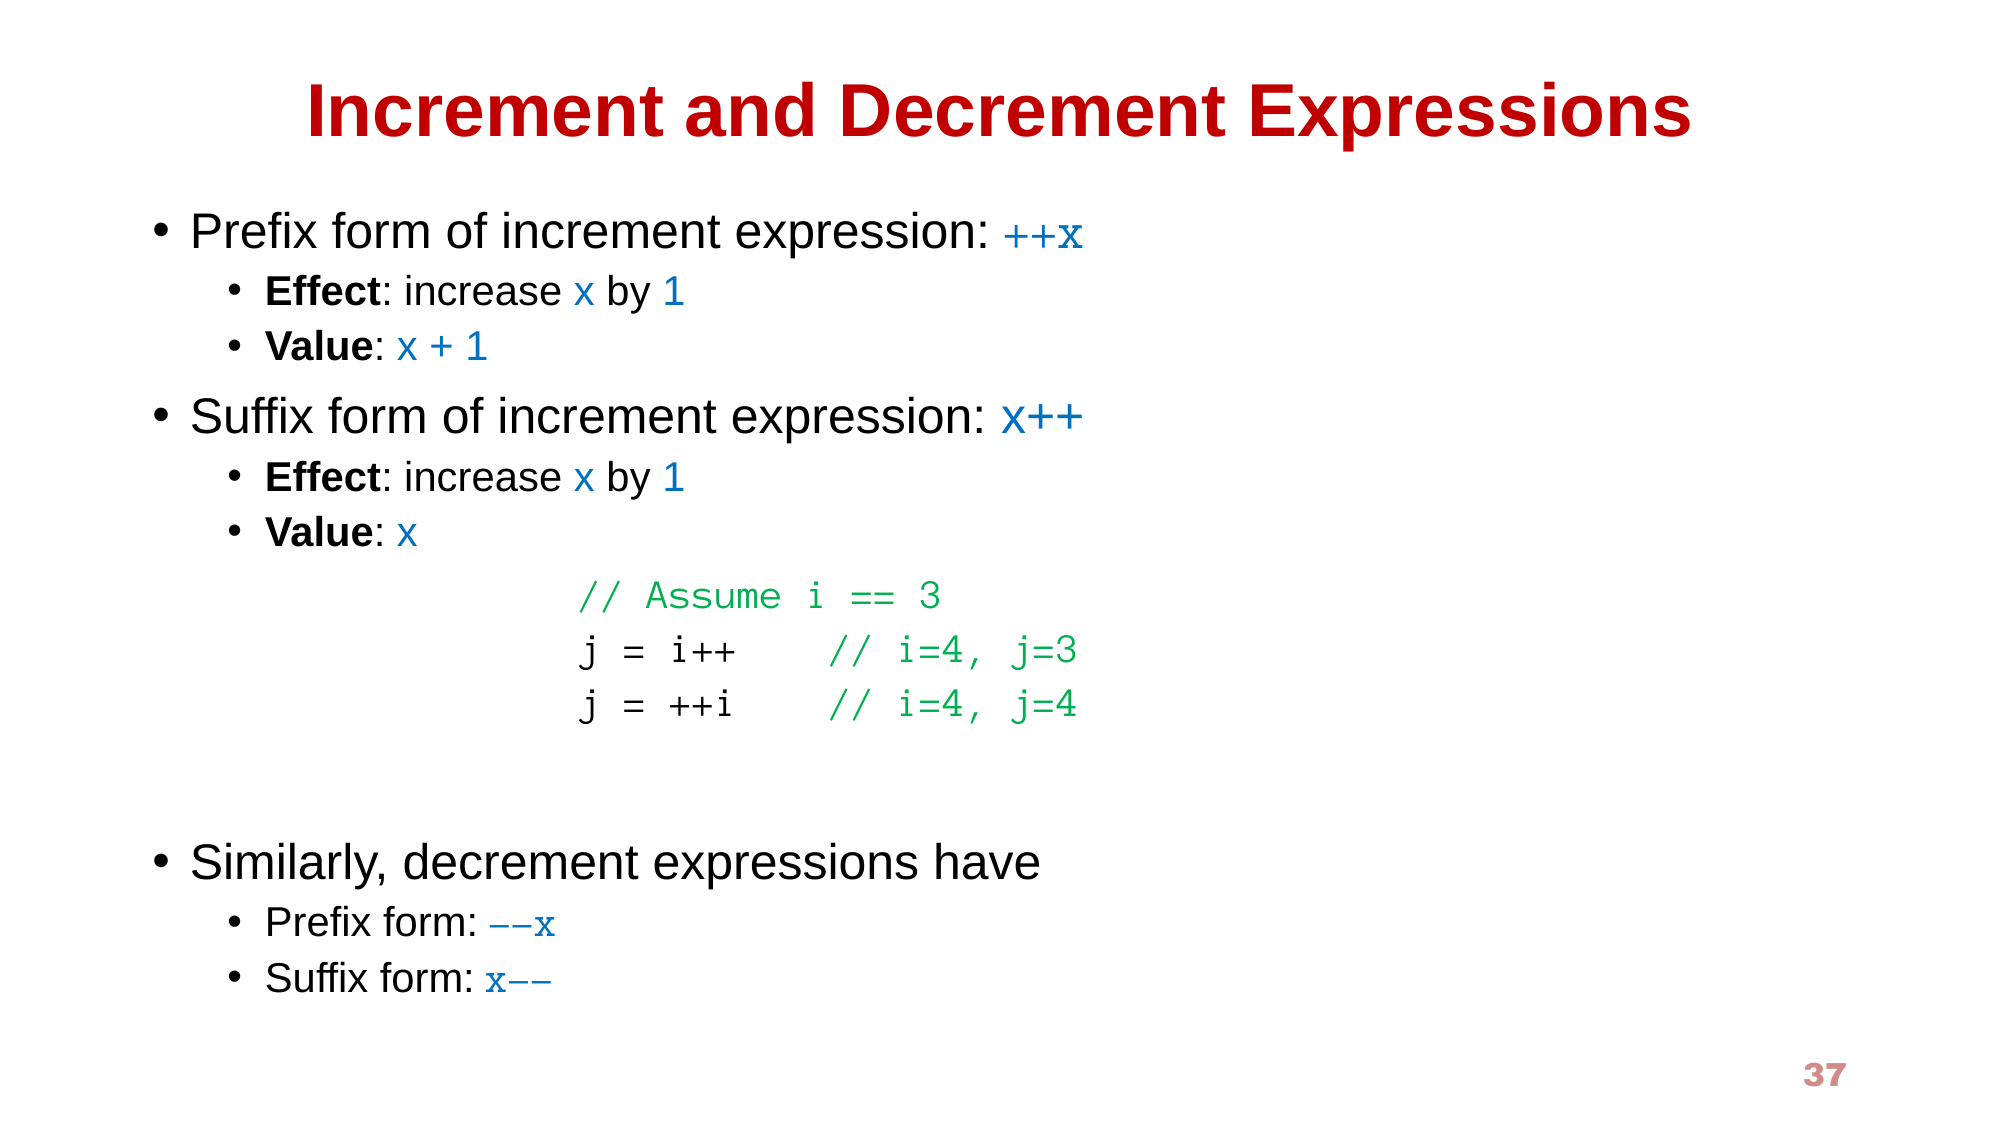

# Increment and Decrement Expressions
Prefix form of increment expression: ++x
Effect: increase x by 1
Value: x + 1
Suffix form of increment expression: x++
Effect: increase x by 1
Value: x

Similarly, decrement expressions have
Prefix form: --x
Suffix form: x--
// Assume i == 3
j = i++    // i=4, j=3
j = ++i    // i=4, j=4
37